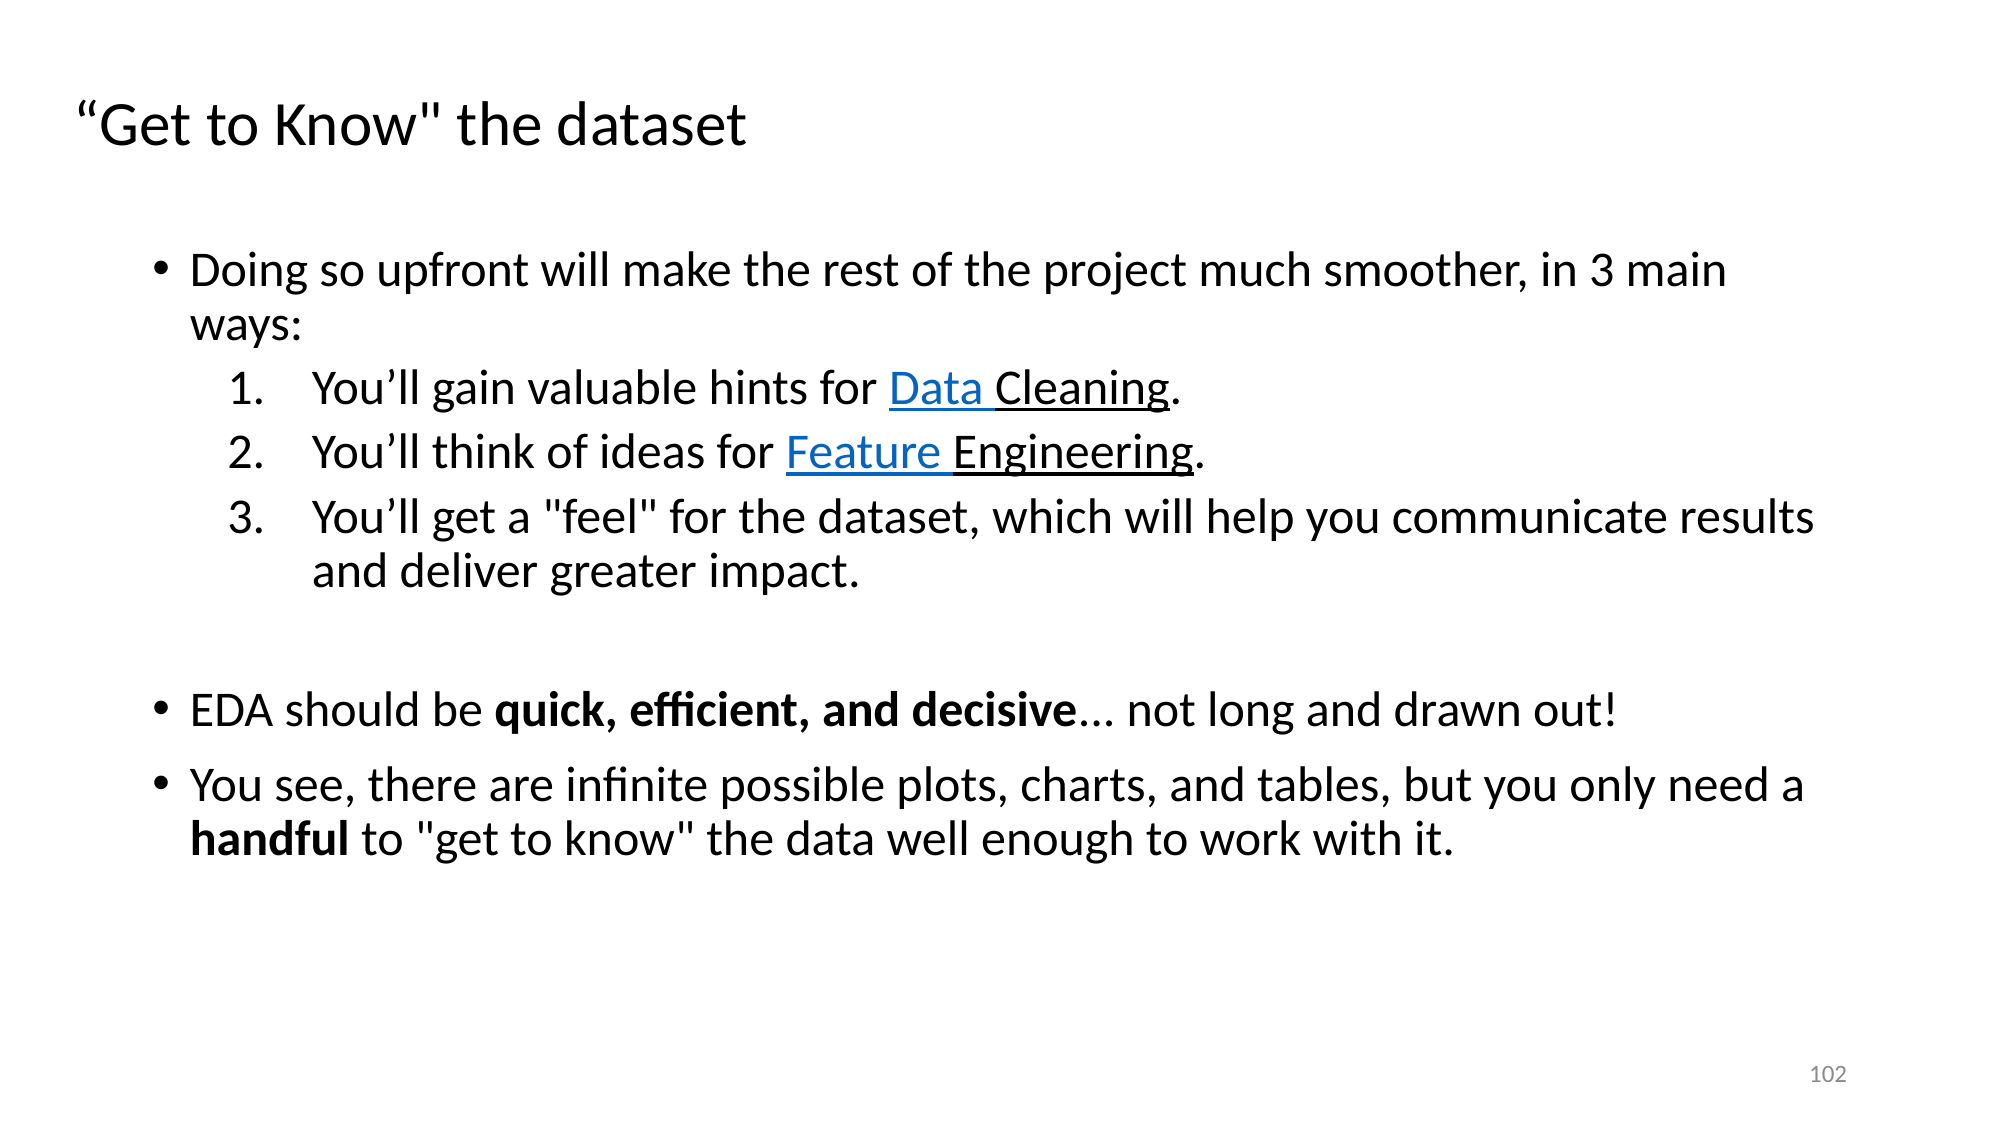

# “Get to Know" the dataset
Doing so upfront will make the rest of the project much smoother, in 3 main ways:
You’ll gain valuable hints for Data Cleaning.
You’ll think of ideas for Feature Engineering.
You’ll get a "feel" for the dataset, which will help you communicate results and deliver greater impact.

EDA should be quick, efficient, and decisive... not long and drawn out!
You see, there are infinite possible plots, charts, and tables, but you only need a handful to "get to know" the data well enough to work with it.
102